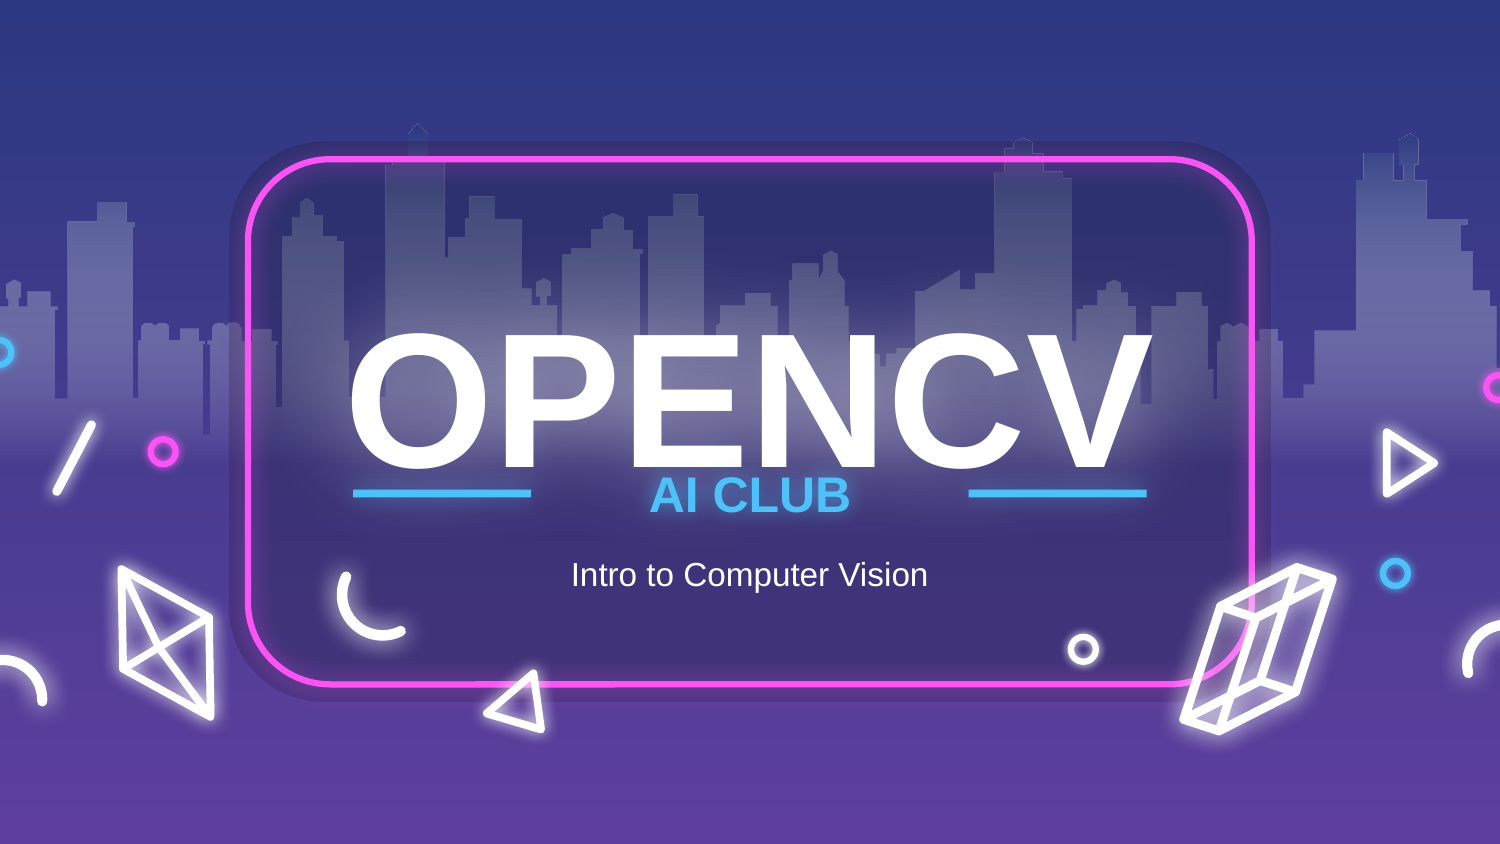

# OPENCV

AI CLUB

Intro to Computer Vision